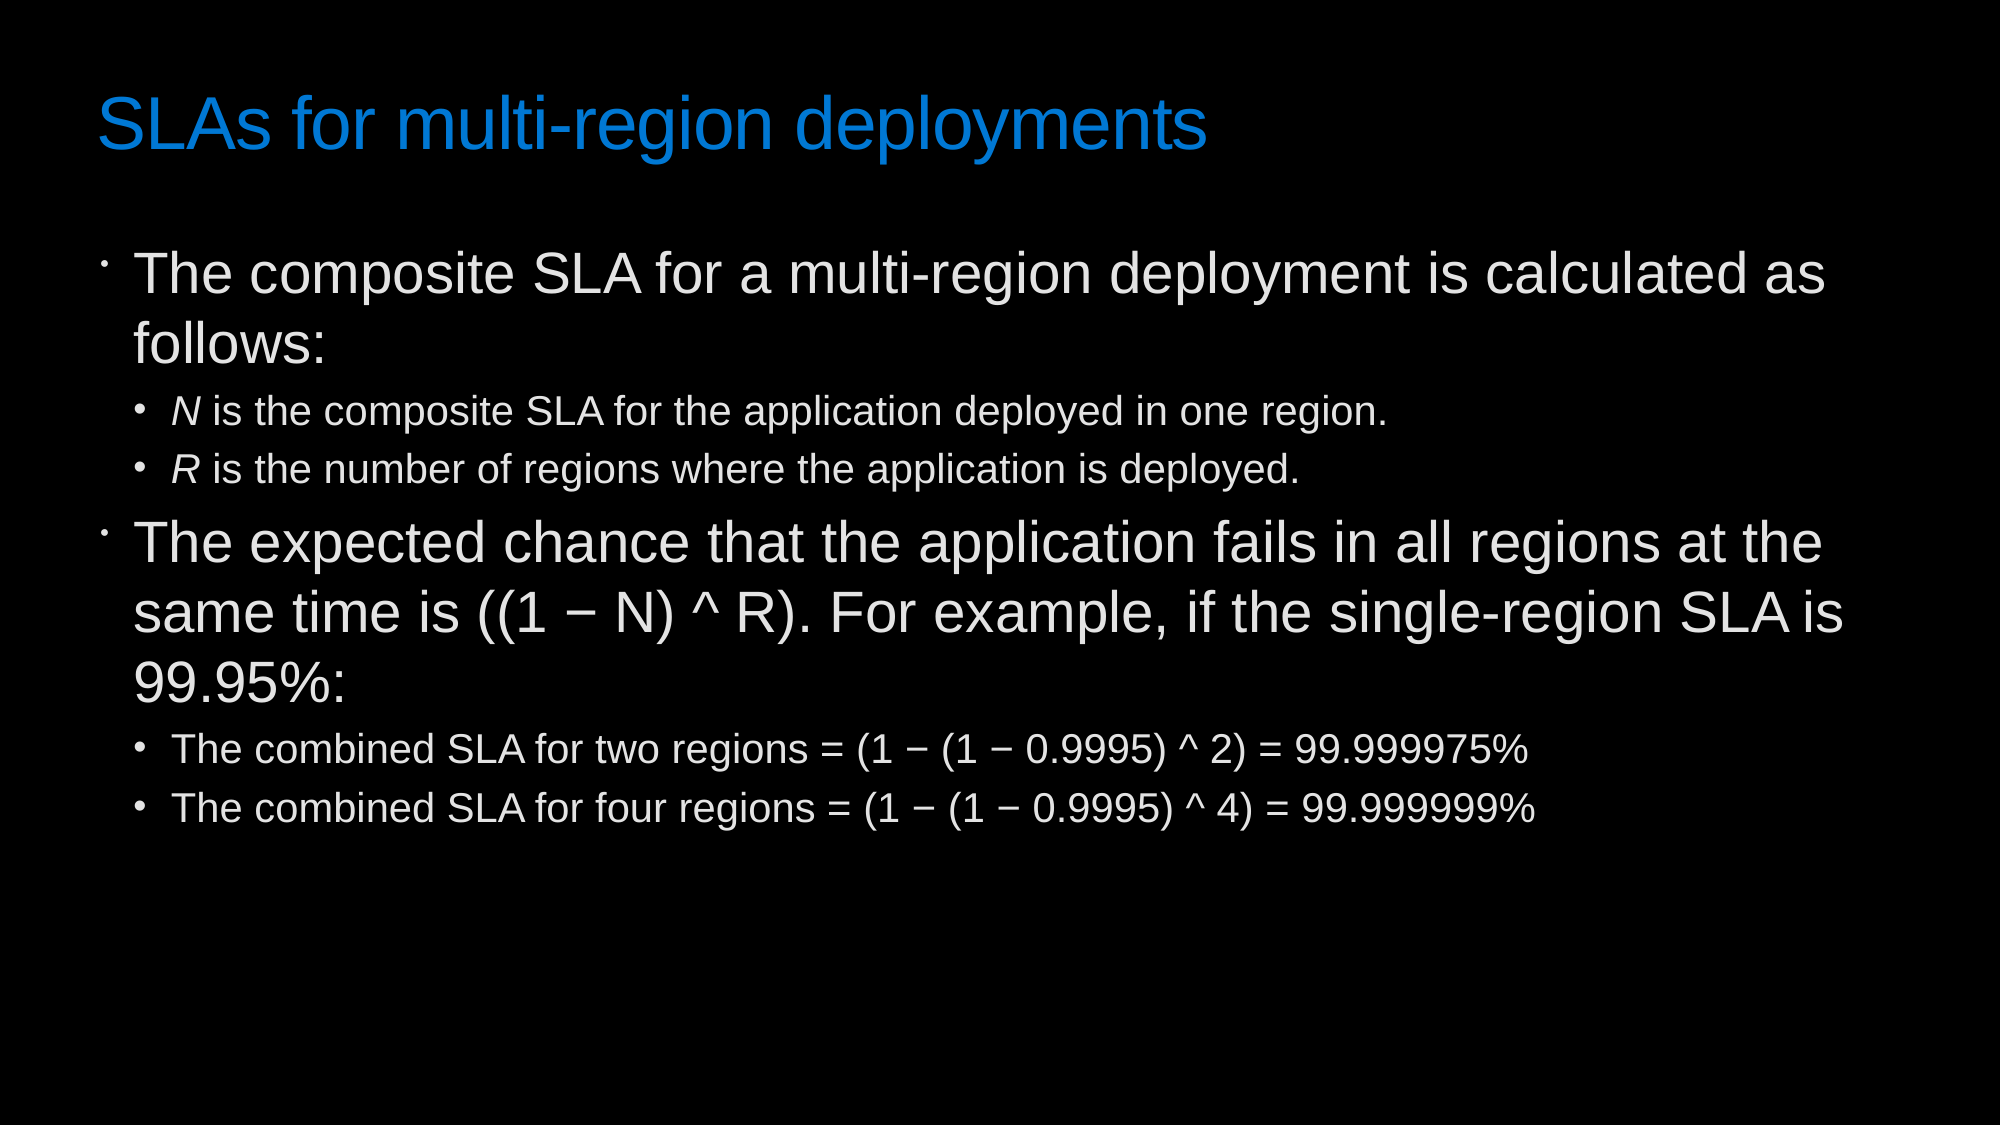

# SLAs for multi-region deployments
The composite SLA for a multi-region deployment is calculated as follows:
N is the composite SLA for the application deployed in one region.
R is the number of regions where the application is deployed.
The expected chance that the application fails in all regions at the same time is ((1 − N) ^ R). For example, if the single-region SLA is 99.95%:
The combined SLA for two regions = (1 − (1 − 0.9995) ^ 2) = 99.999975%
The combined SLA for four regions = (1 − (1 − 0.9995) ^ 4) = 99.999999%